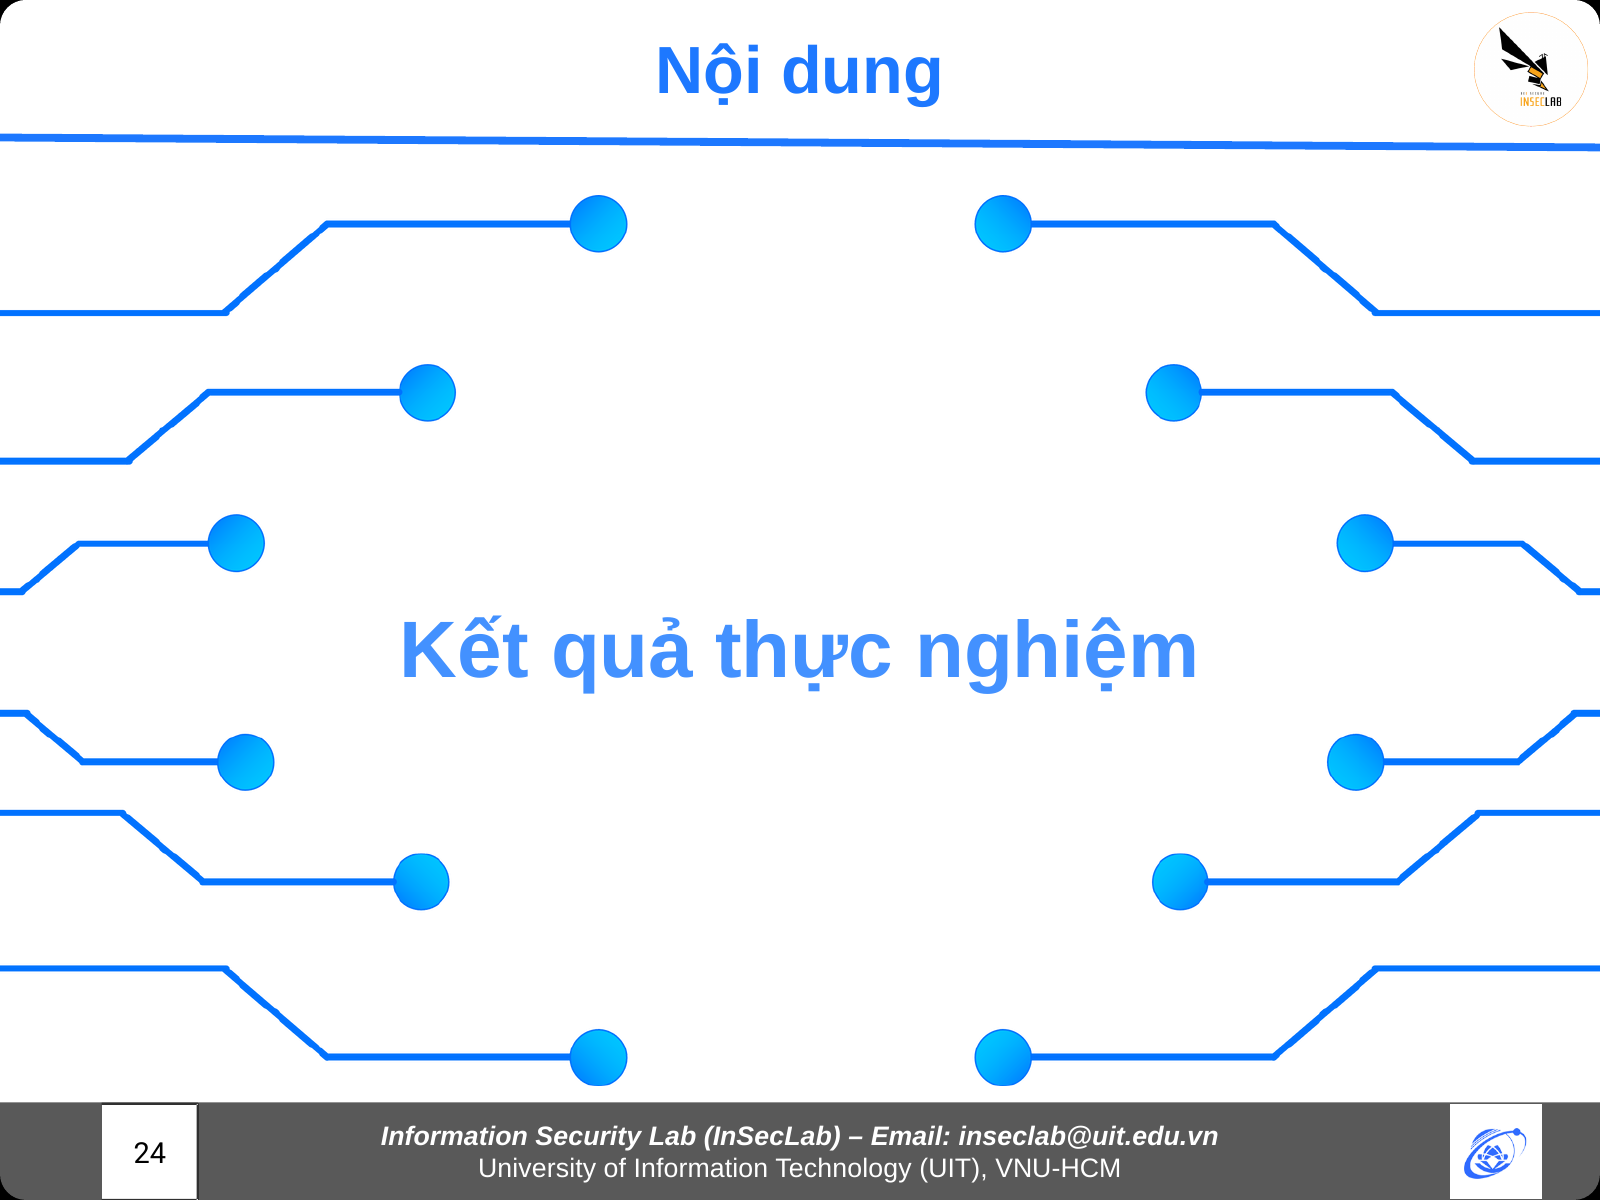

Nội dung

Kết quả thực nghiệm

Information Security Lab (InSecLab) – Email: inseclab@uit.edu.vn
University of Information Technology (UIT), VNU-HCM

24